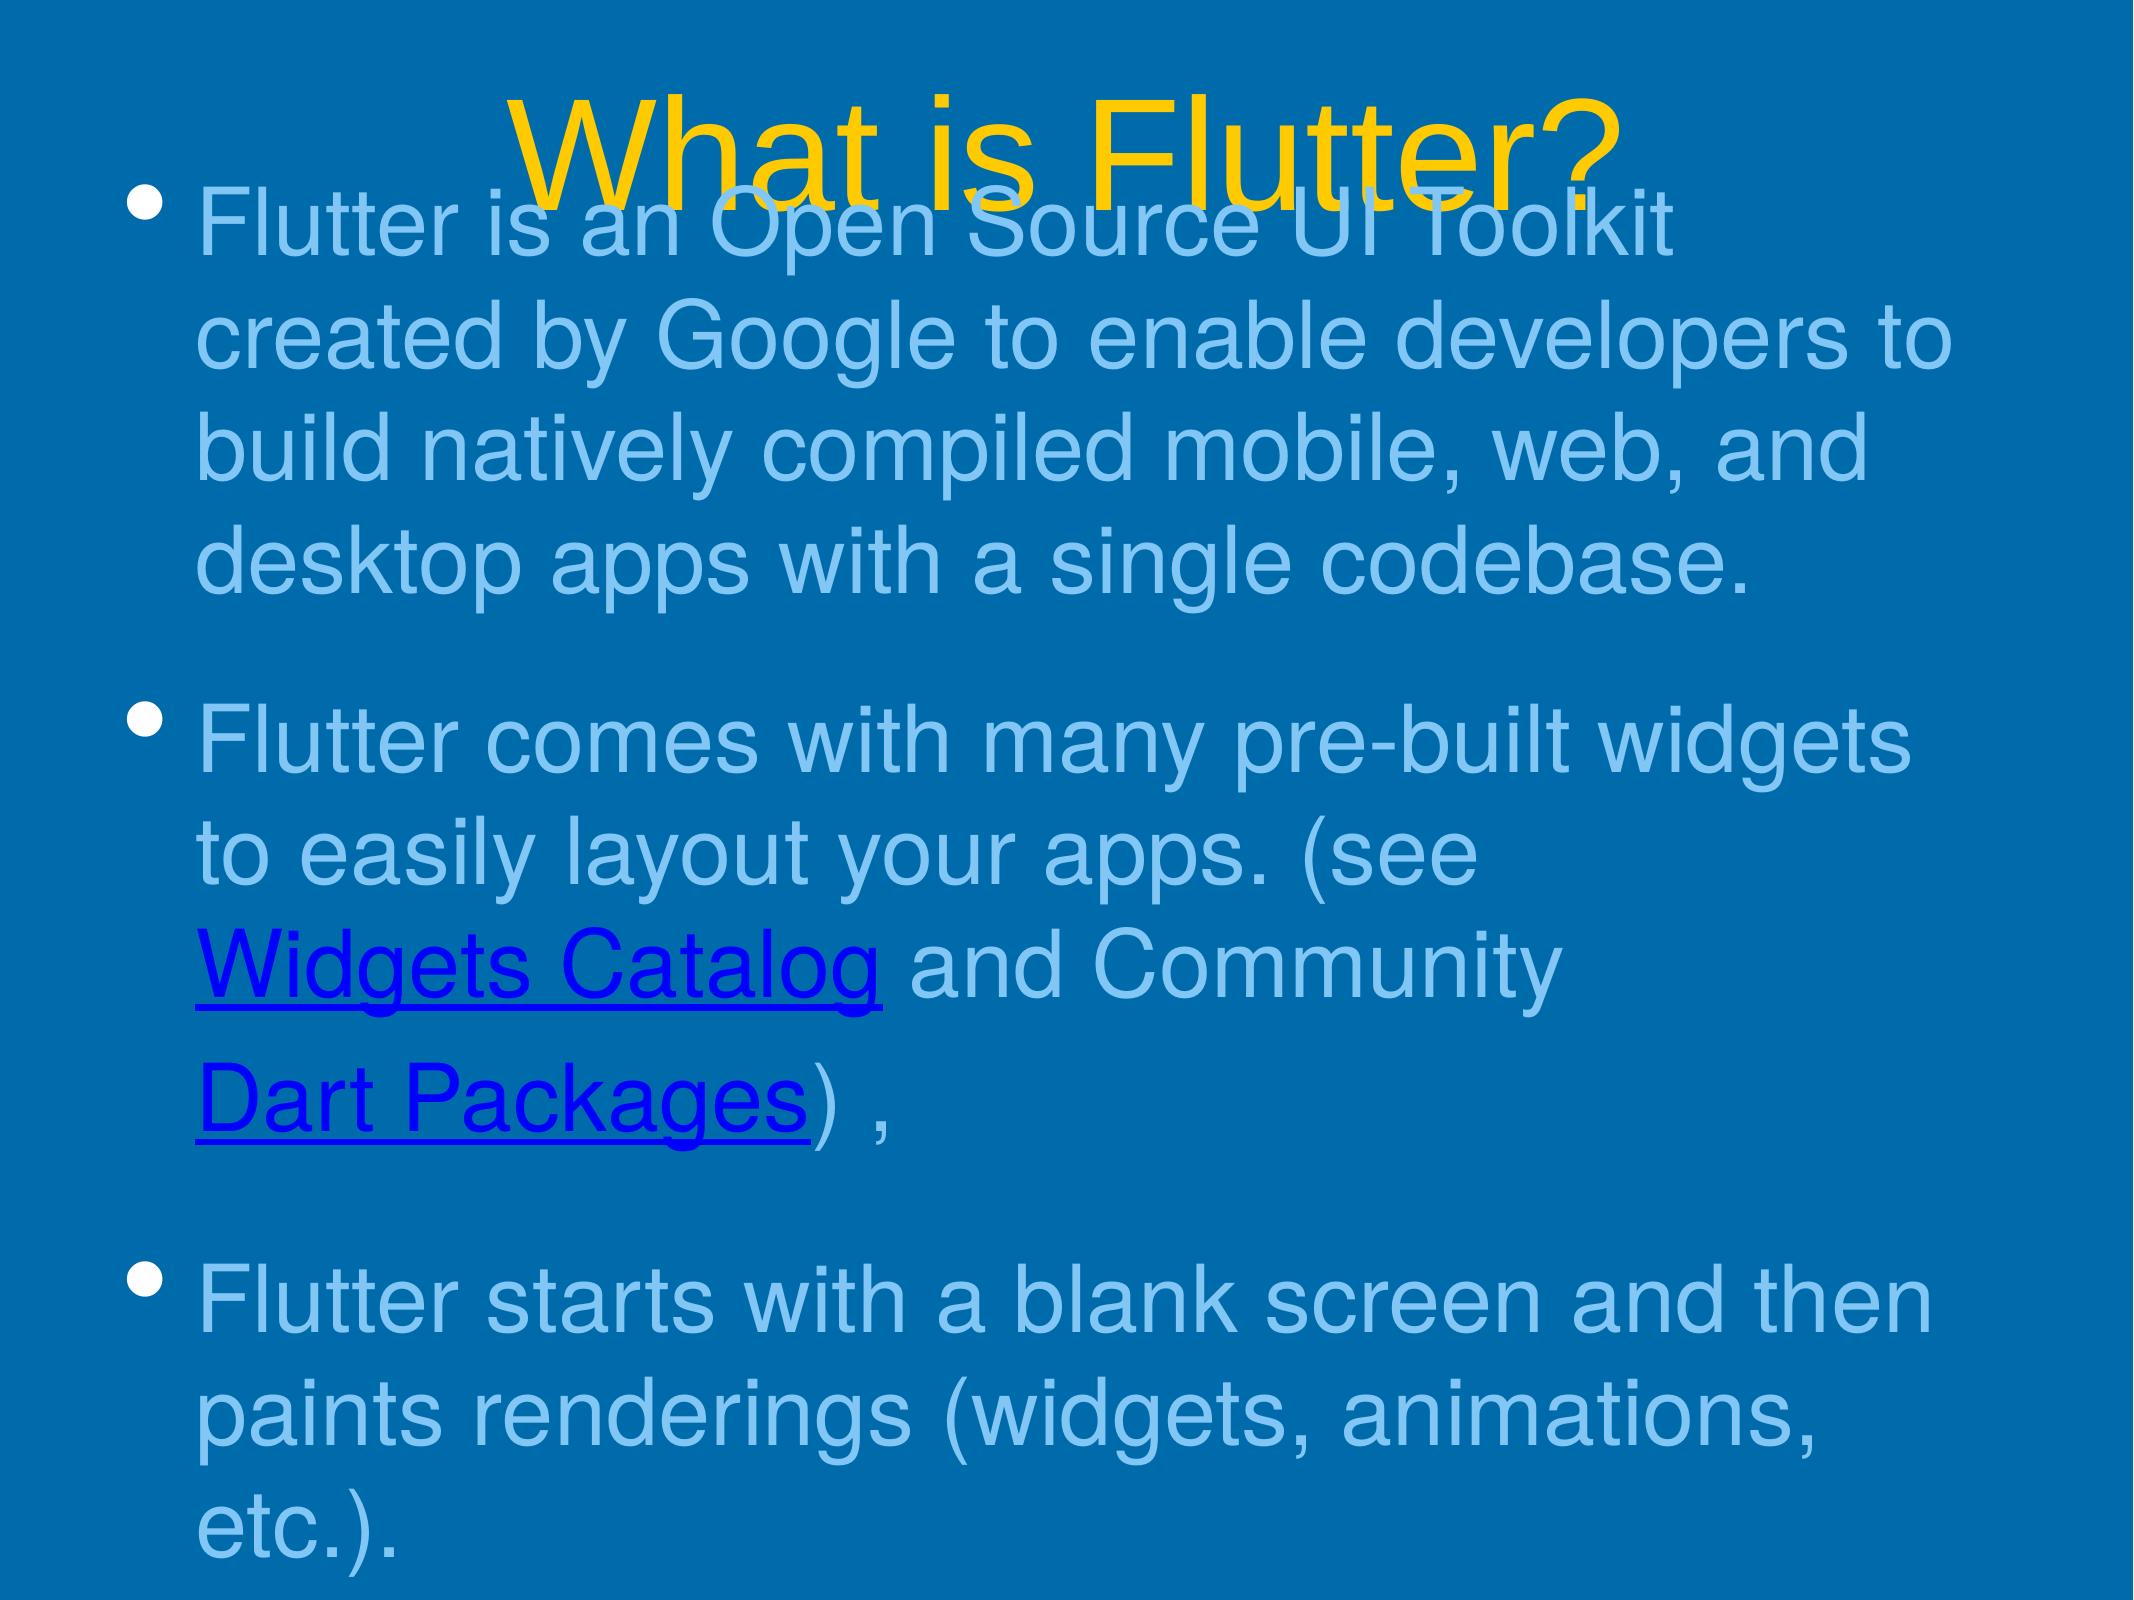

# What is Flutter?
Flutter is an Open Source UI Toolkit created by Google to enable developers to build natively compiled mobile, web, and desktop apps with a single codebase.
Flutter comes with many pre-built widgets to easily layout your apps. (see Widgets Catalog and Community Dart Packages) ,
Flutter starts with a blank screen and then paints renderings (widgets, animations, etc.).